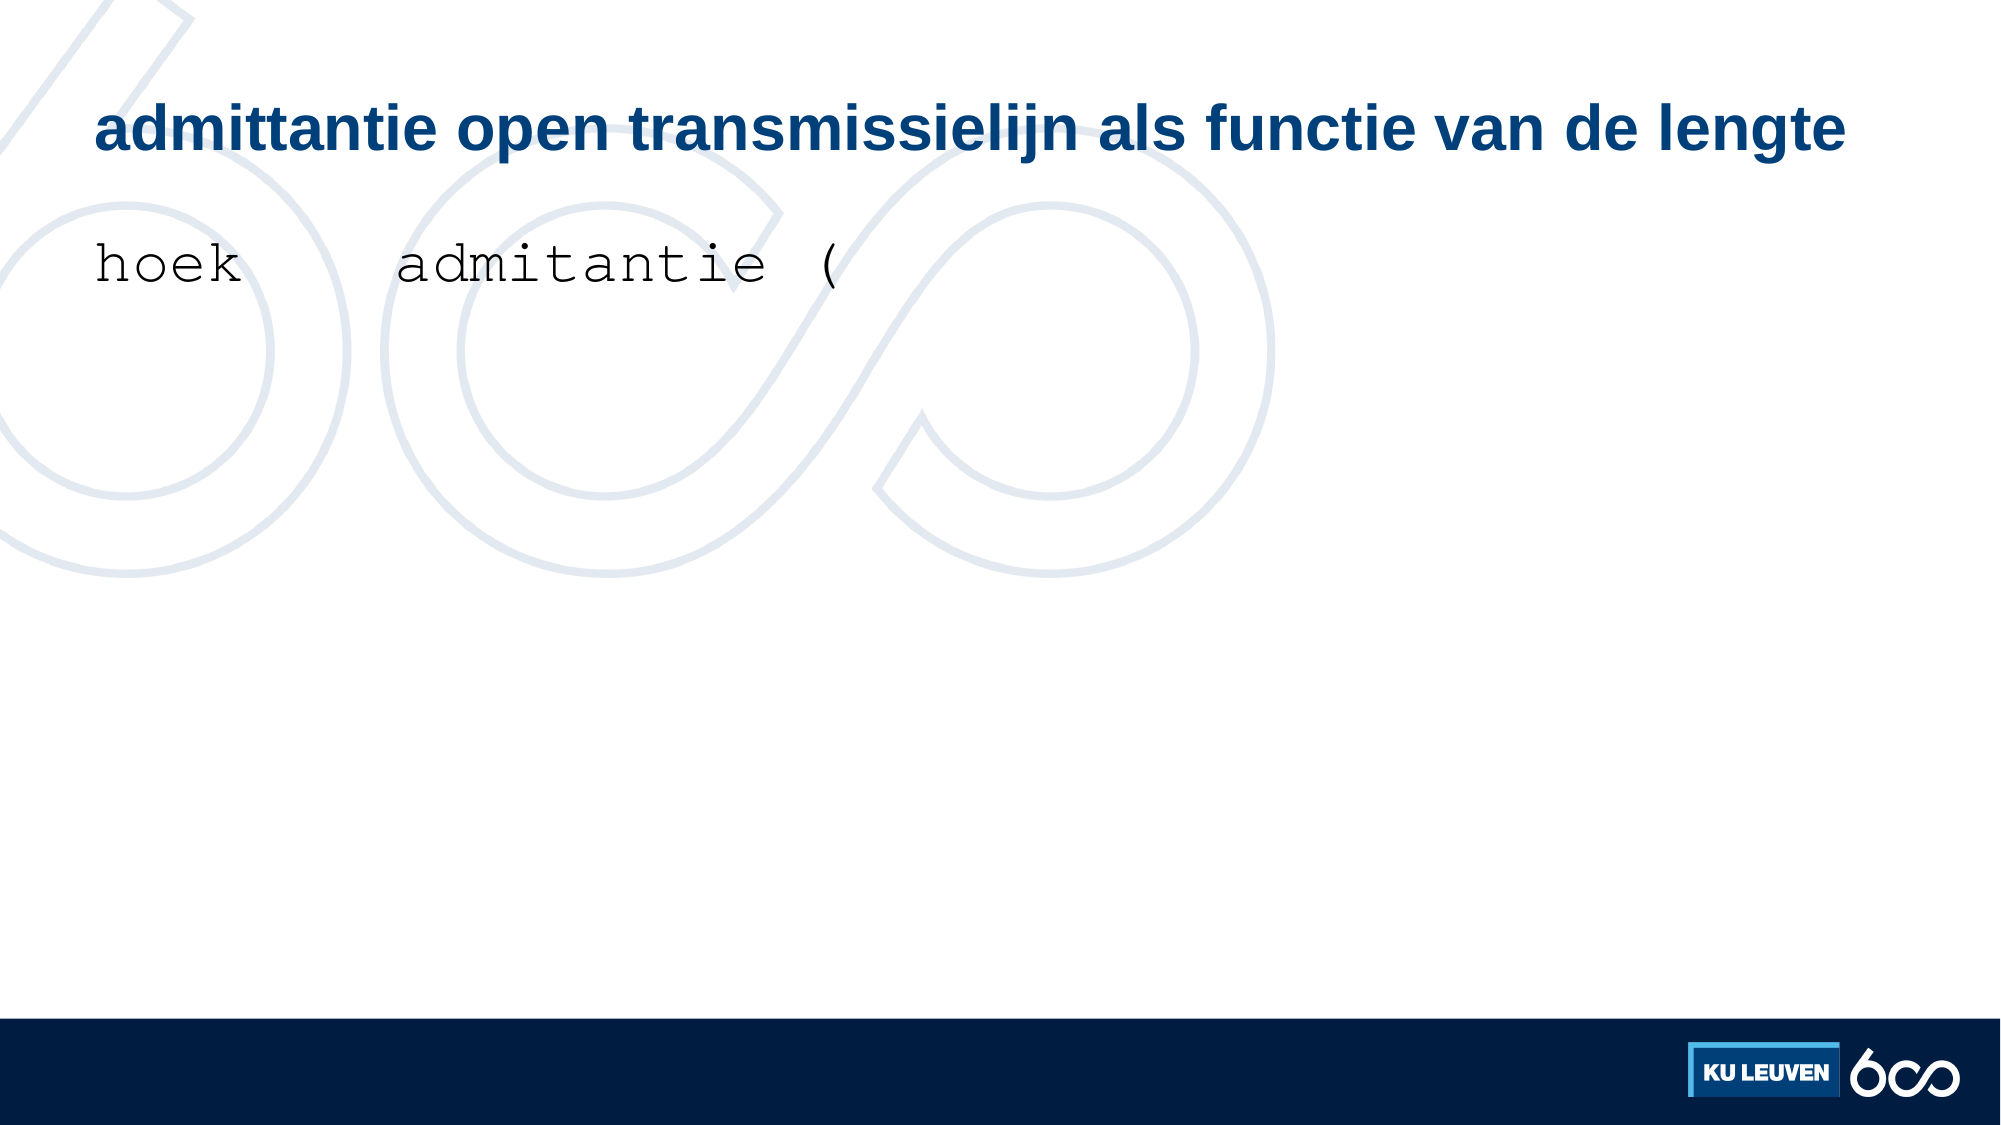

# admittantie open transmissielijn als functie van de lengte
hoek    admitantie (